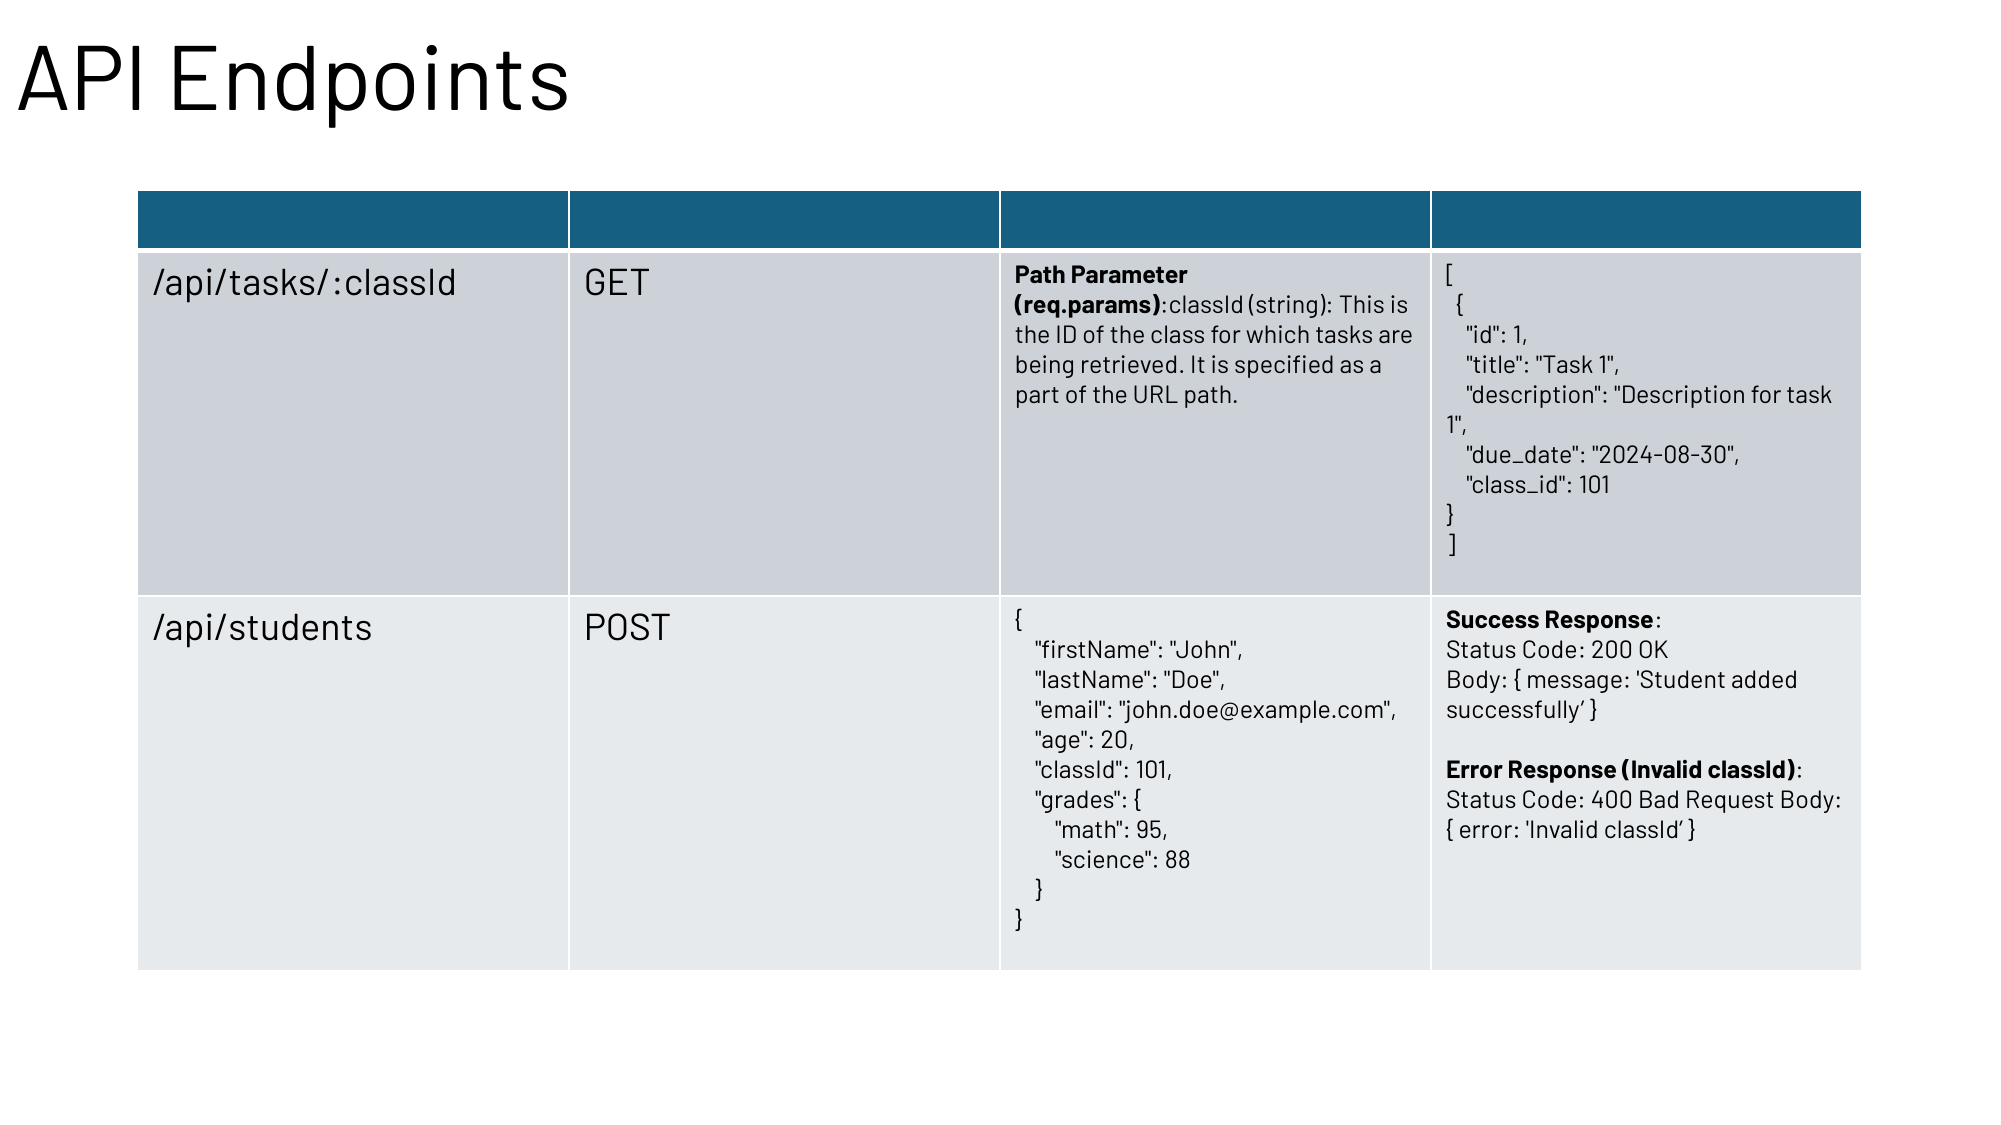

# API Endpoints
|  |  |  |  |
| --- | --- | --- | --- |
| /api/tasks/:classId | GET | Path Parameter (req.params):classId (string): This is the ID of the class for which tasks are being retrieved. It is specified as a part of the URL path. | [ { "id": 1, "title": "Task 1", "description": "Description for task 1", "due\_date": "2024-08-30", "class\_id": 101 } ] |
| /api/students | POST | { "firstName": "John", "lastName": "Doe", "email": "john.doe@example.com", "age": 20, "classId": 101, "grades": { "math": 95, "science": 88 } } | Success Response: Status Code: 200 OK Body: { message: 'Student added successfully’ } Error Response (Invalid classId): Status Code: 400 Bad Request Body: { error: 'Invalid classId’ } |